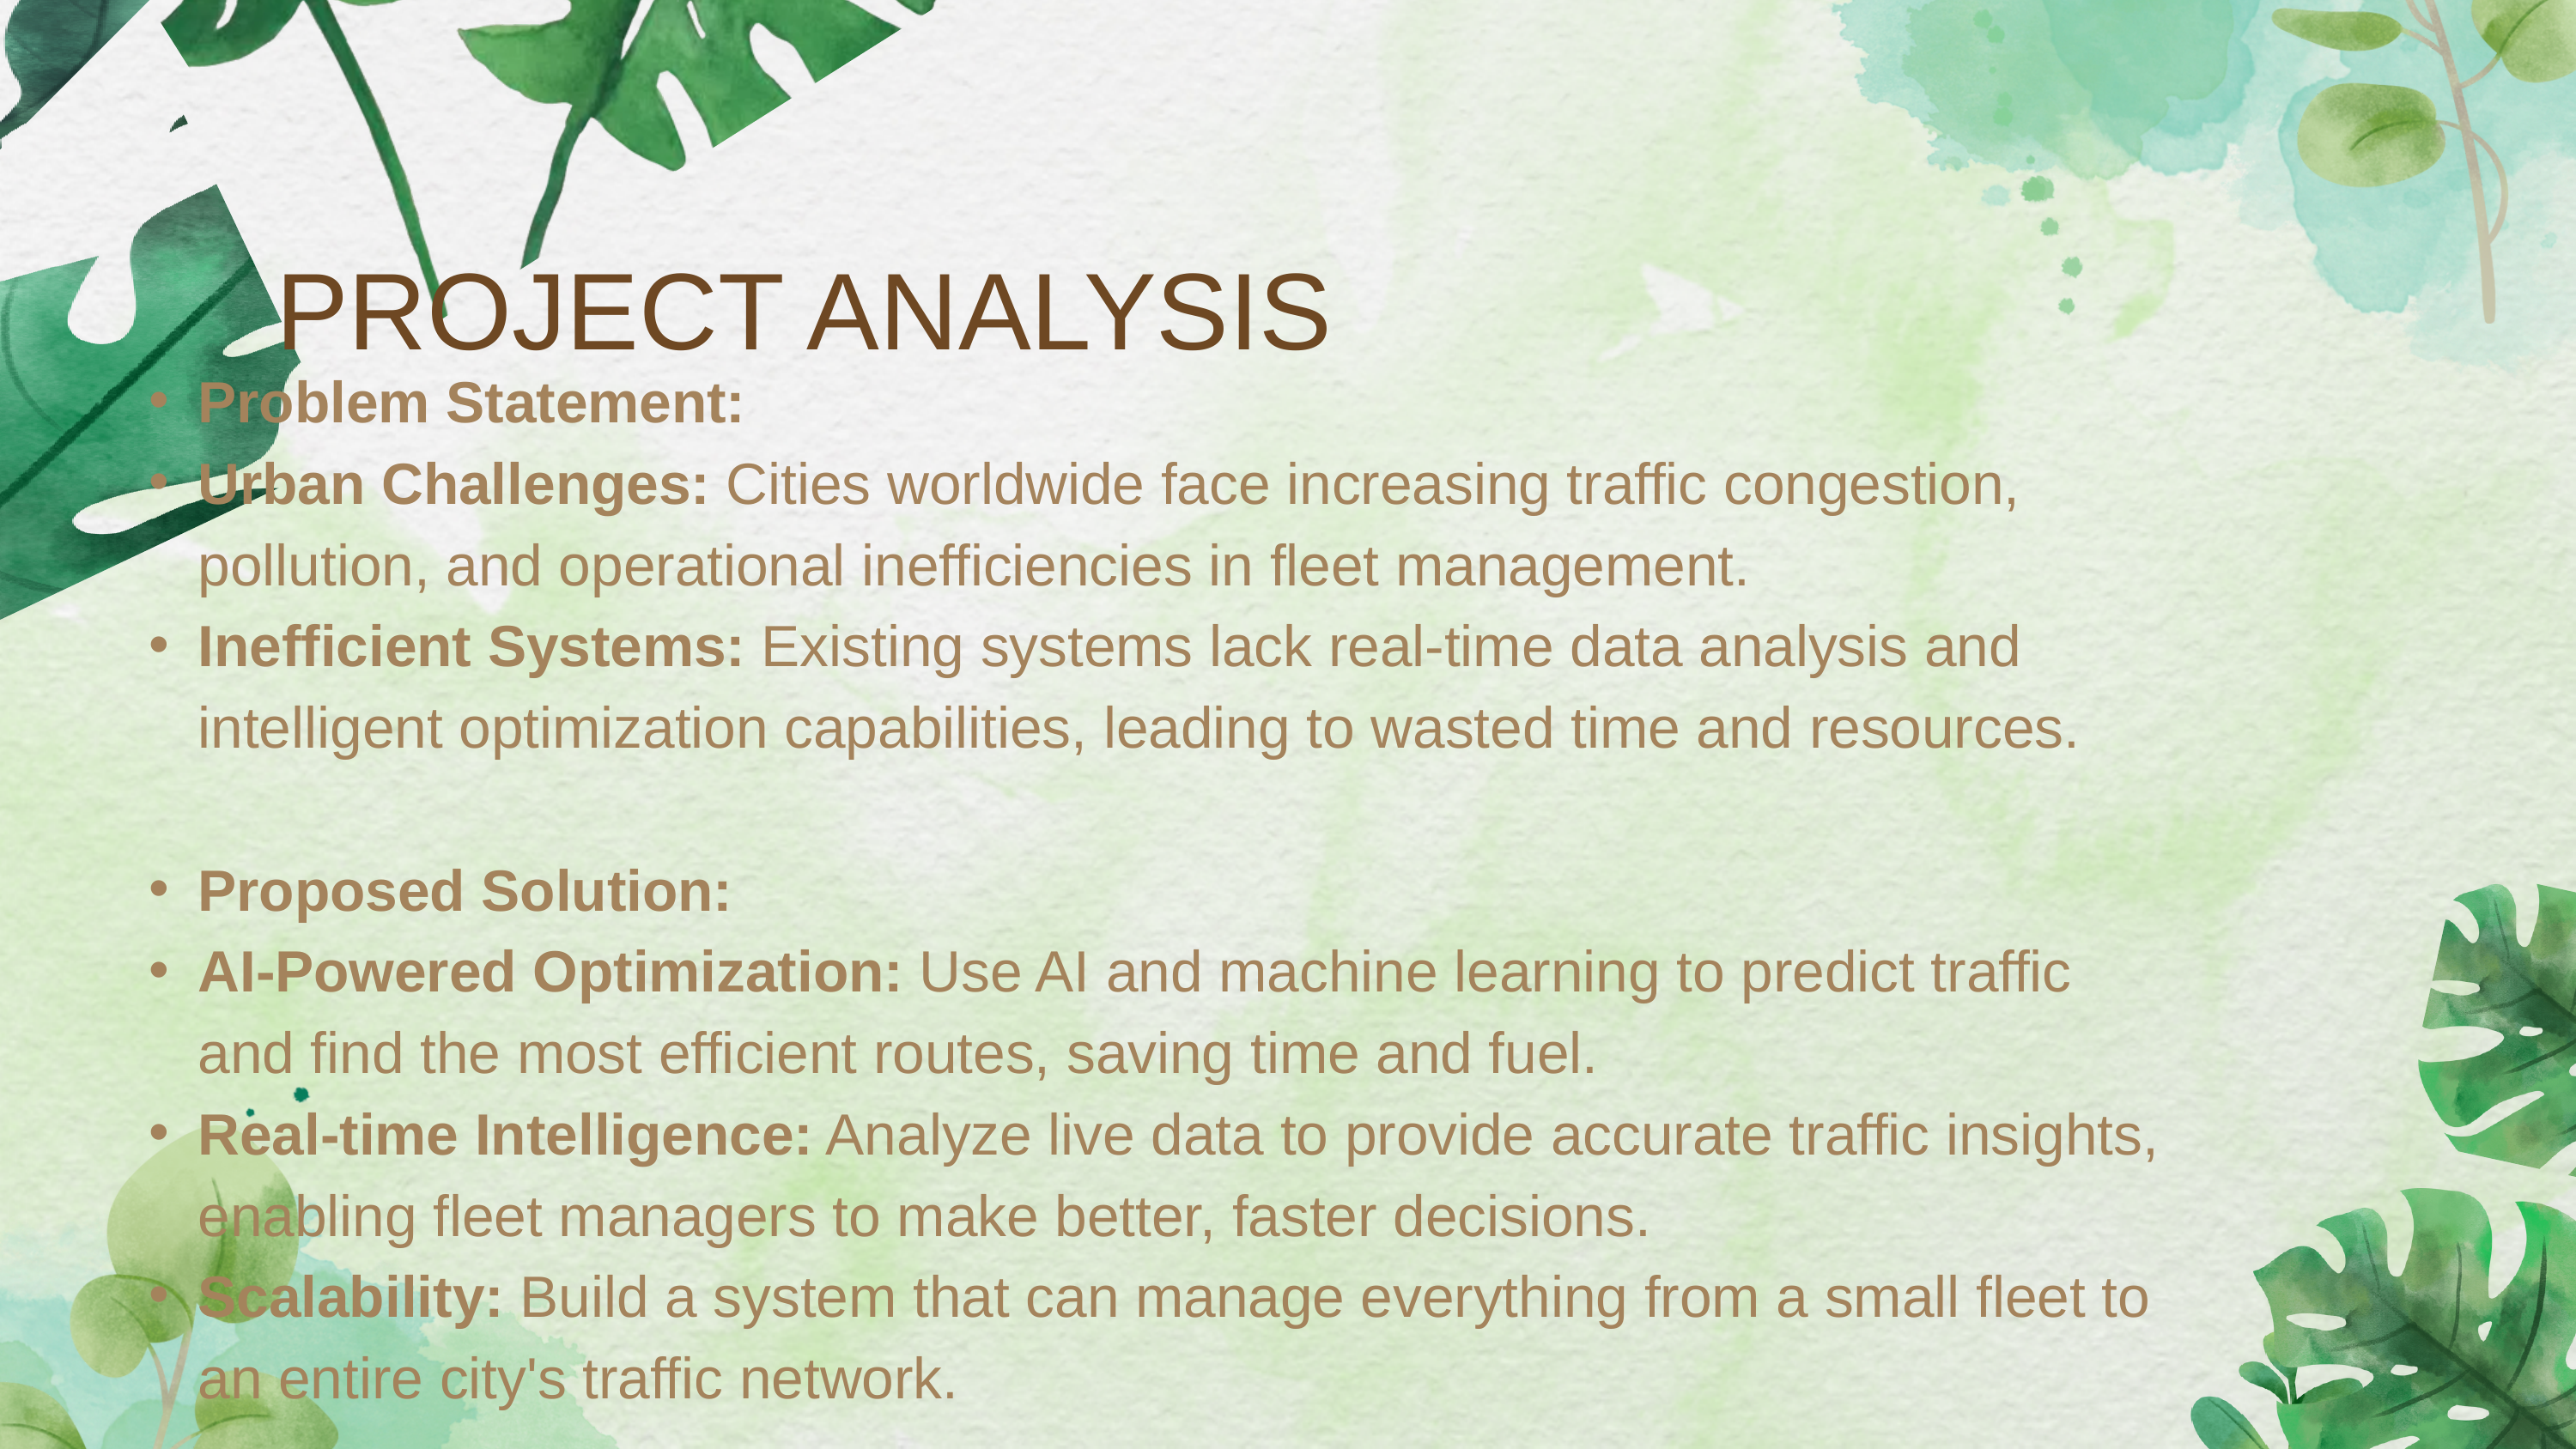

PROJECT ANALYSIS
Problem Statement:
Urban Challenges: Cities worldwide face increasing traffic congestion, pollution, and operational inefficiencies in fleet management.
Inefficient Systems: Existing systems lack real-time data analysis and intelligent optimization capabilities, leading to wasted time and resources.

Proposed Solution:
AI-Powered Optimization: Use AI and machine learning to predict traffic and find the most efficient routes, saving time and fuel.
Real-time Intelligence: Analyze live data to provide accurate traffic insights, enabling fleet managers to make better, faster decisions.
Scalability: Build a system that can manage everything from a small fleet to an entire city's traffic network.